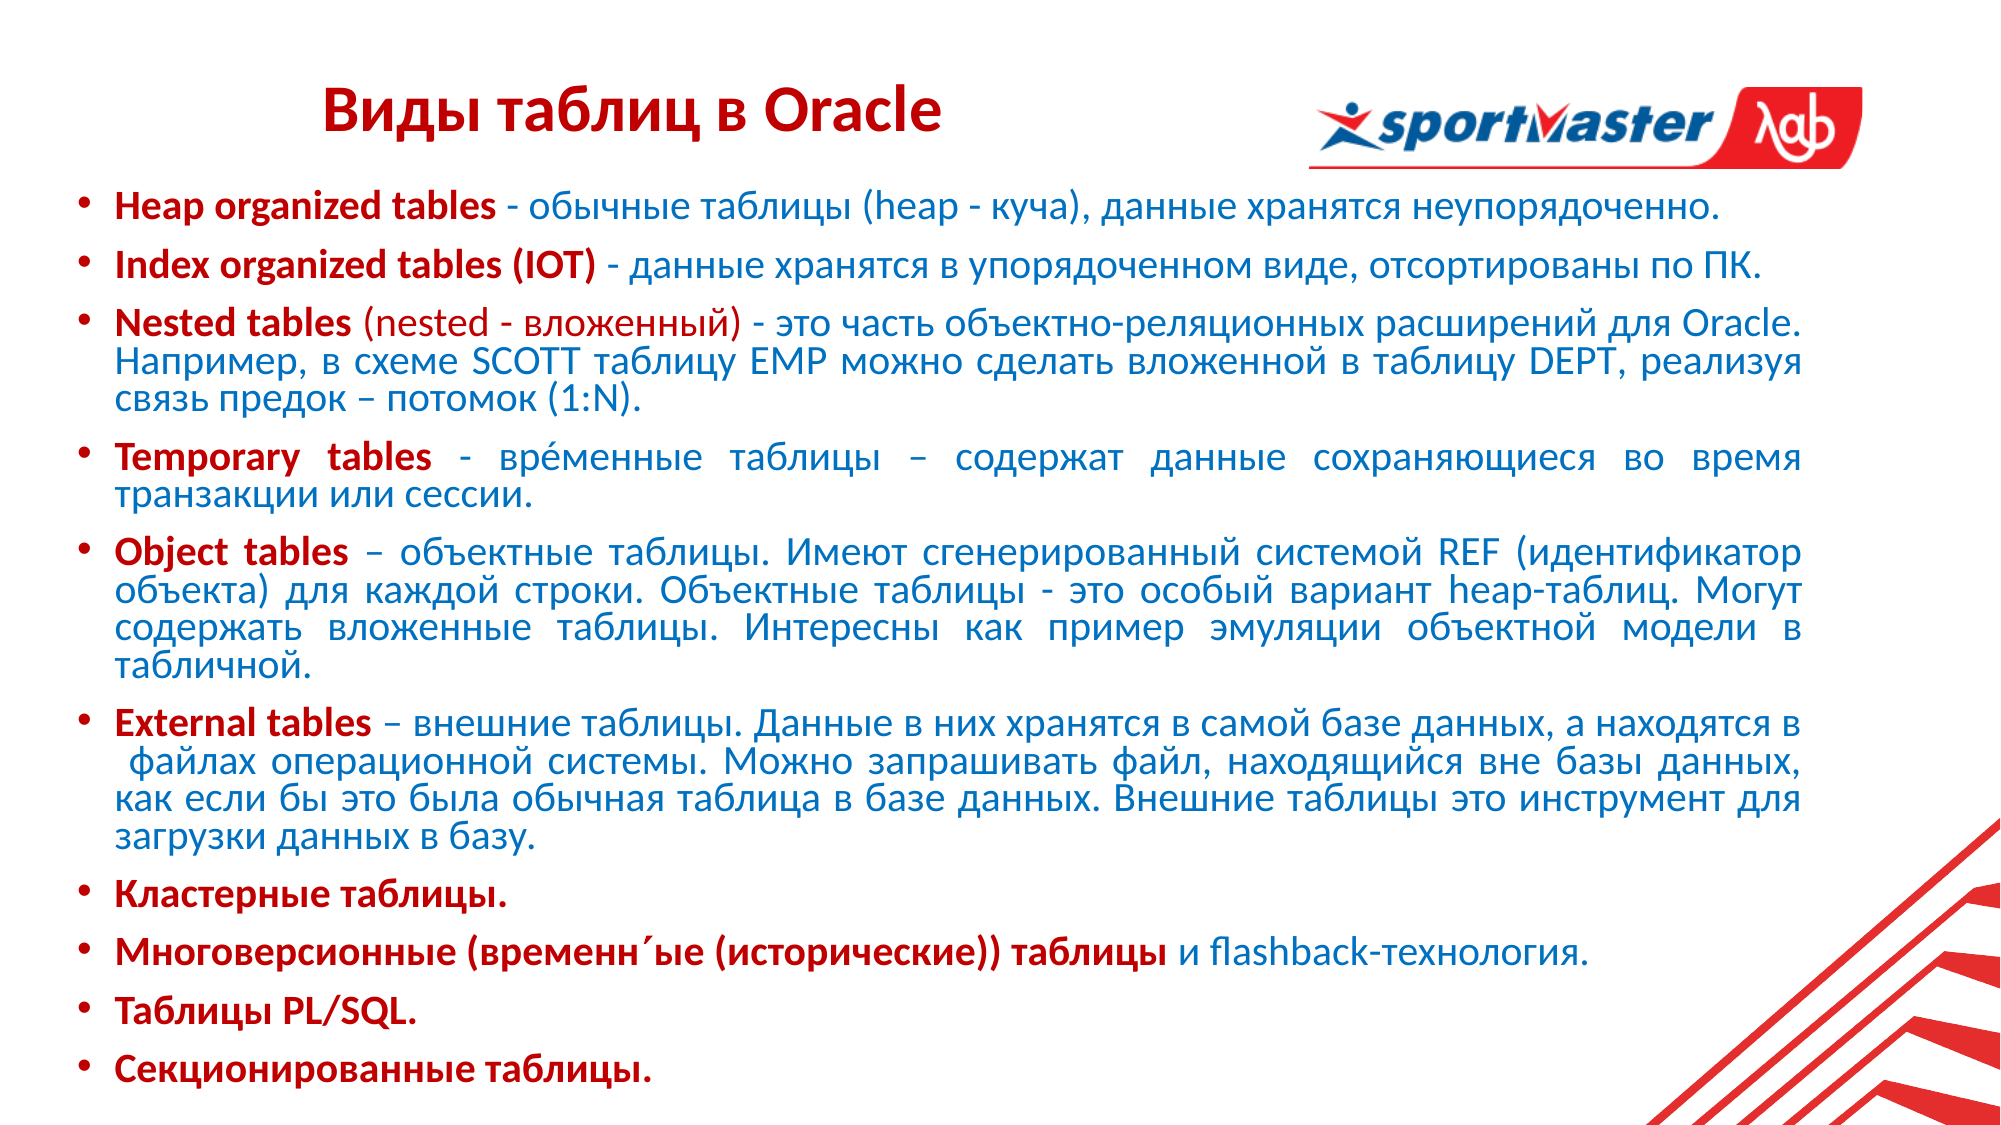

Виды таблиц в Oracle
Heap organized tables - обычные таблицы (heap - куча), данные хранятся неупорядоченно.
Index organized tables (IOT) - данные хранятся в упорядоченном виде, отсортированы по ПК.
Nested tables (nested - вложенный) - это часть объектно-реляционных расширений для Oracle. Например, в схеме SCOTT таблицу EMP можно сделать вложенной в таблицу DEPT, реализуя связь предок – потомок (1:N).
Temporary tables - врéменные таблицы – содержат данные сохраняющиеся во время транзакции или сессии.
Object tables – объектные таблицы. Имеют сгенерированный системой REF (идентификатор объекта) для каждой строки. Объектные таблицы - это особый вариант heap-таблиц. Могут содержать вложенные таблицы. Интересны как пример эмуляции объектной модели в табличной.
External tables – внешние таблицы. Данные в них хранятся в самой базе данных, а находятся в  файлах операционной системы. Можно запрашивать файл, находящийся вне базы данных, как если бы это была обычная таблица в базе данных. Внешние таблицы это инструмент для загрузки данных в базу.
Кластерные таблицы.
Многоверсионные (временн′ые (исторические)) таблицы и flashback-технология.
Таблицы PL/SQL.
Секционированные таблицы.